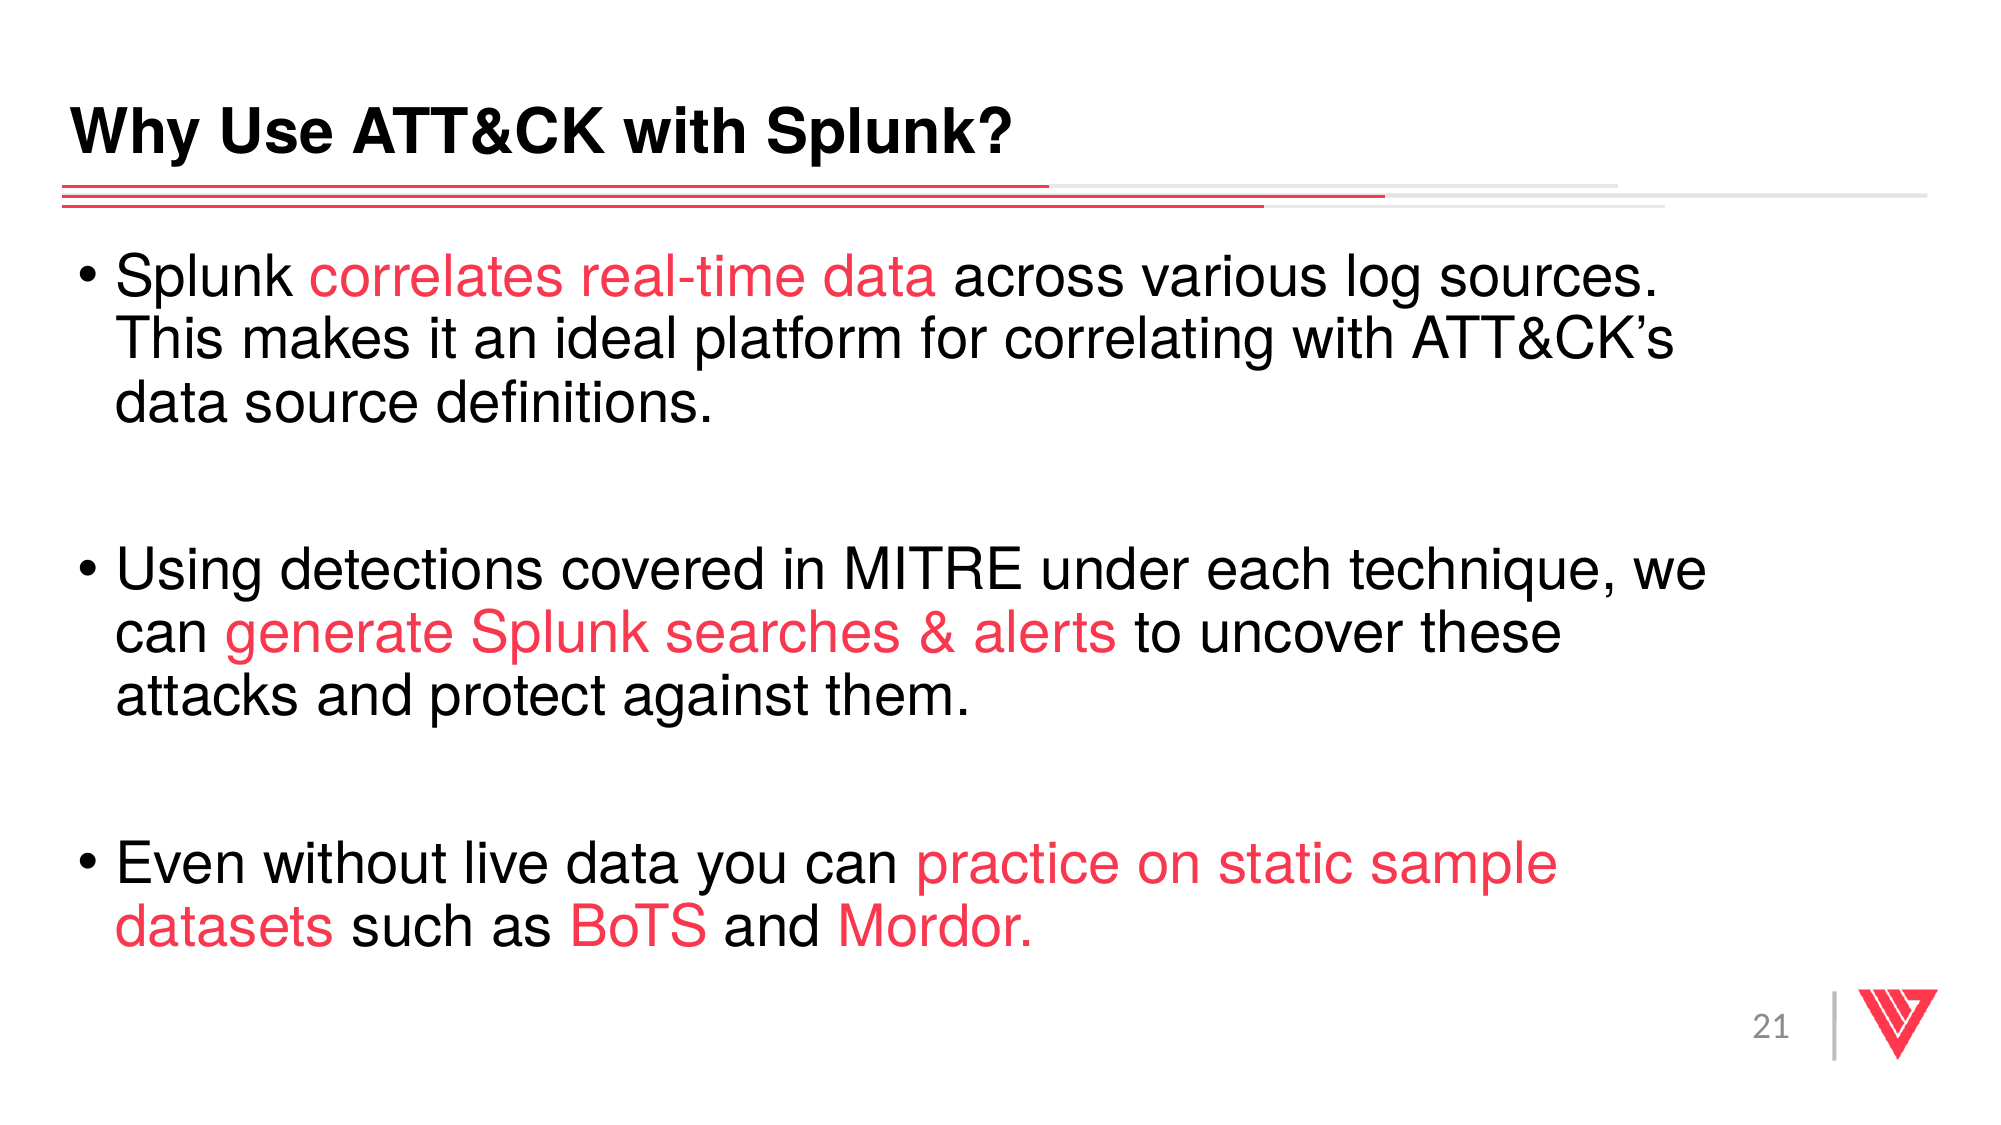

Why Use ATT&CK with Splunk?
Splunk correlates real-time data across various log sources. This makes it an ideal platform for correlating with ATT&CK’s data source definitions.

Using detections covered in MITRE under each technique, we can generate Splunk searches & alerts to uncover these attacks and protect against them.

Even without live data you can practice on static sample datasets such as BoTS and Mordor.

21